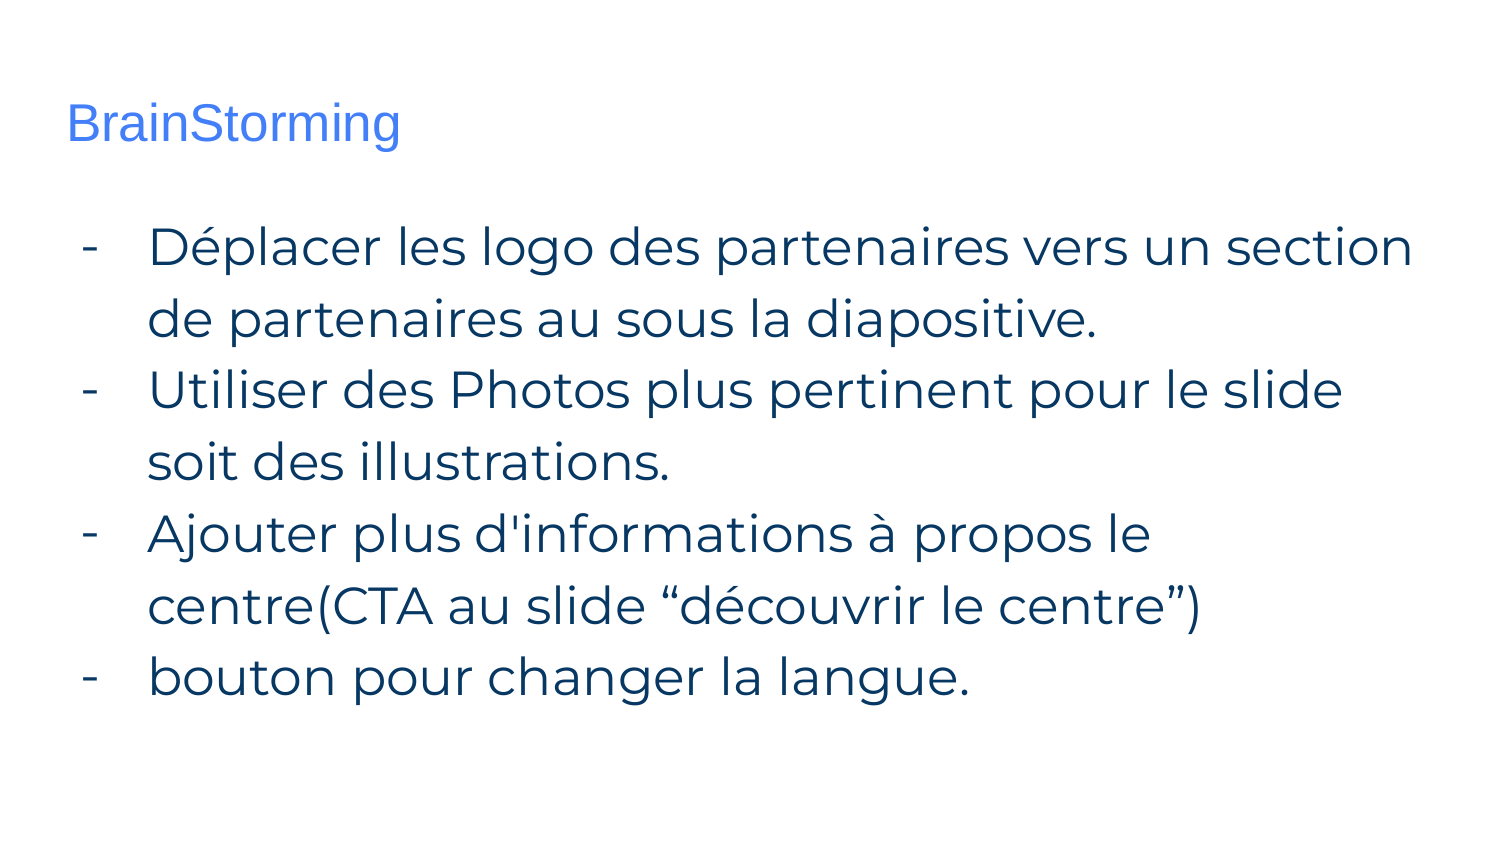

# BrainStorming
Déplacer les logo des partenaires vers un section de partenaires au sous la diapositive.
Utiliser des Photos plus pertinent pour le slide soit des illustrations.
Ajouter plus d'informations à propos le centre(CTA au slide “découvrir le centre”)
bouton pour changer la langue.